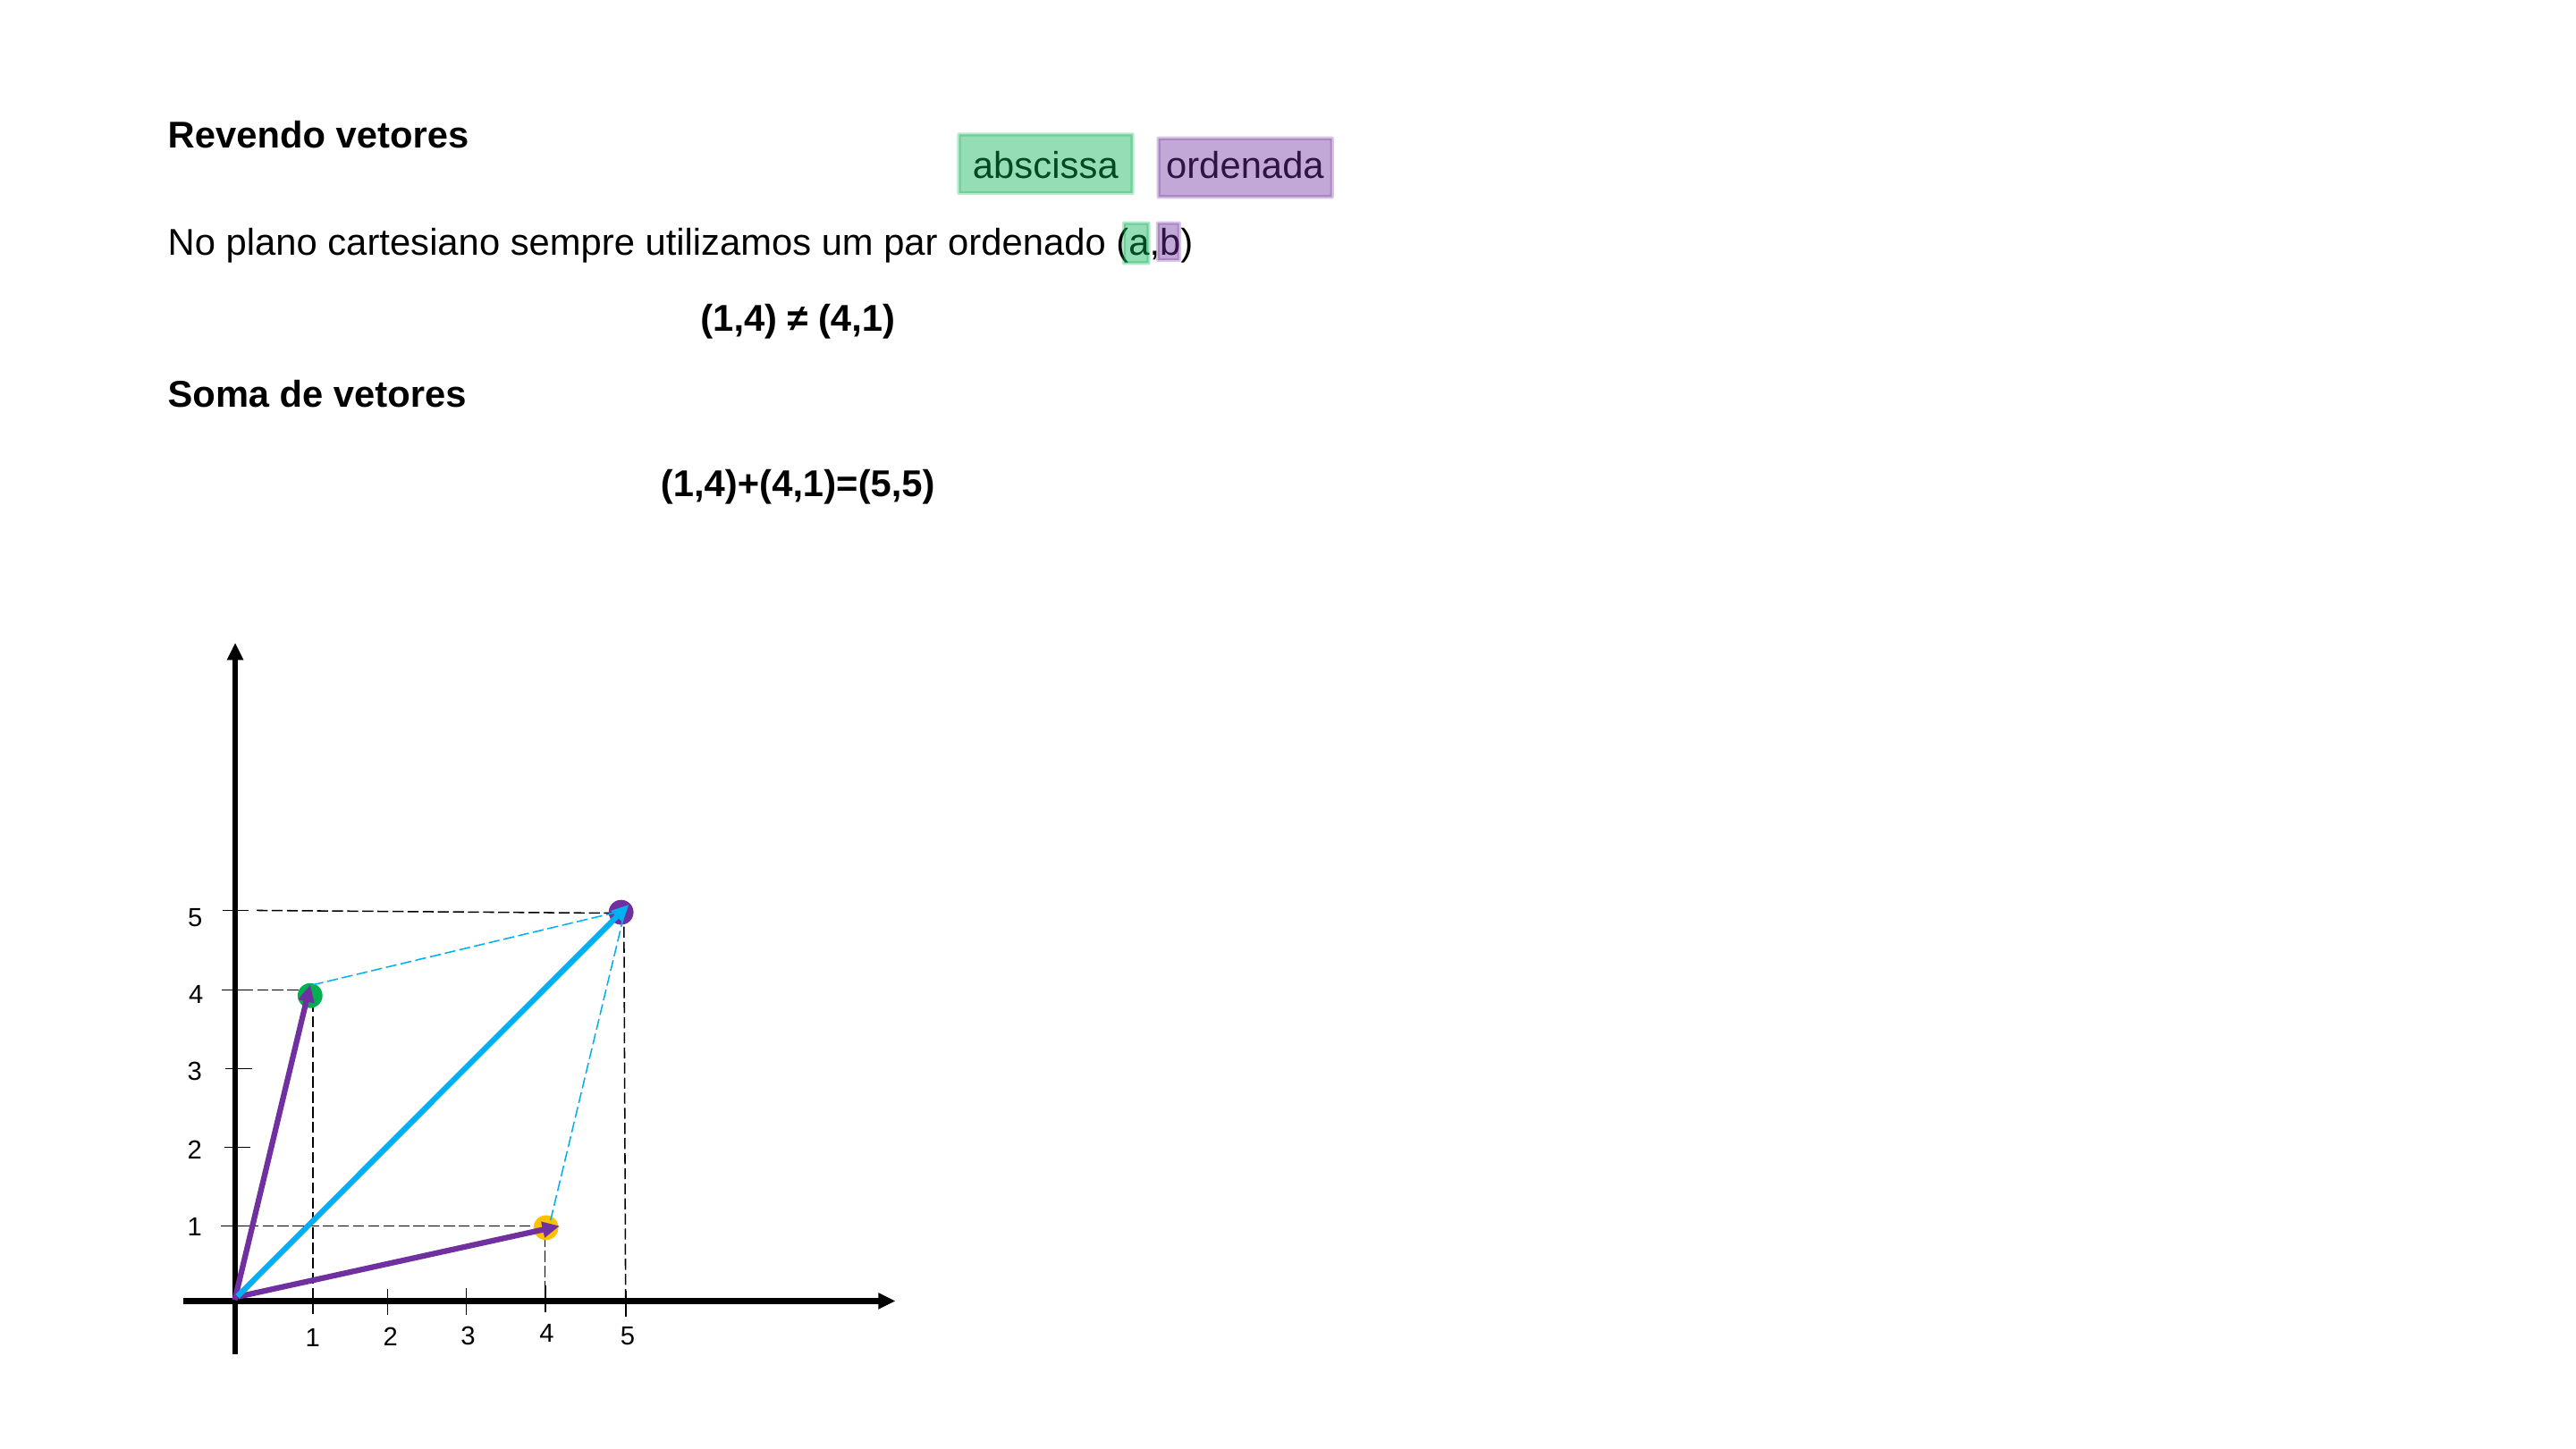

Revendo vetores

No plano cartesiano sempre utilizamos um par ordenado (a,b)

(1,4) ≠ (4,1)

Soma de vetores

(1,4)+(4,1)=(5,5)

abscissa

ordenada

5

4

3
2
1

4
5
3
2
1